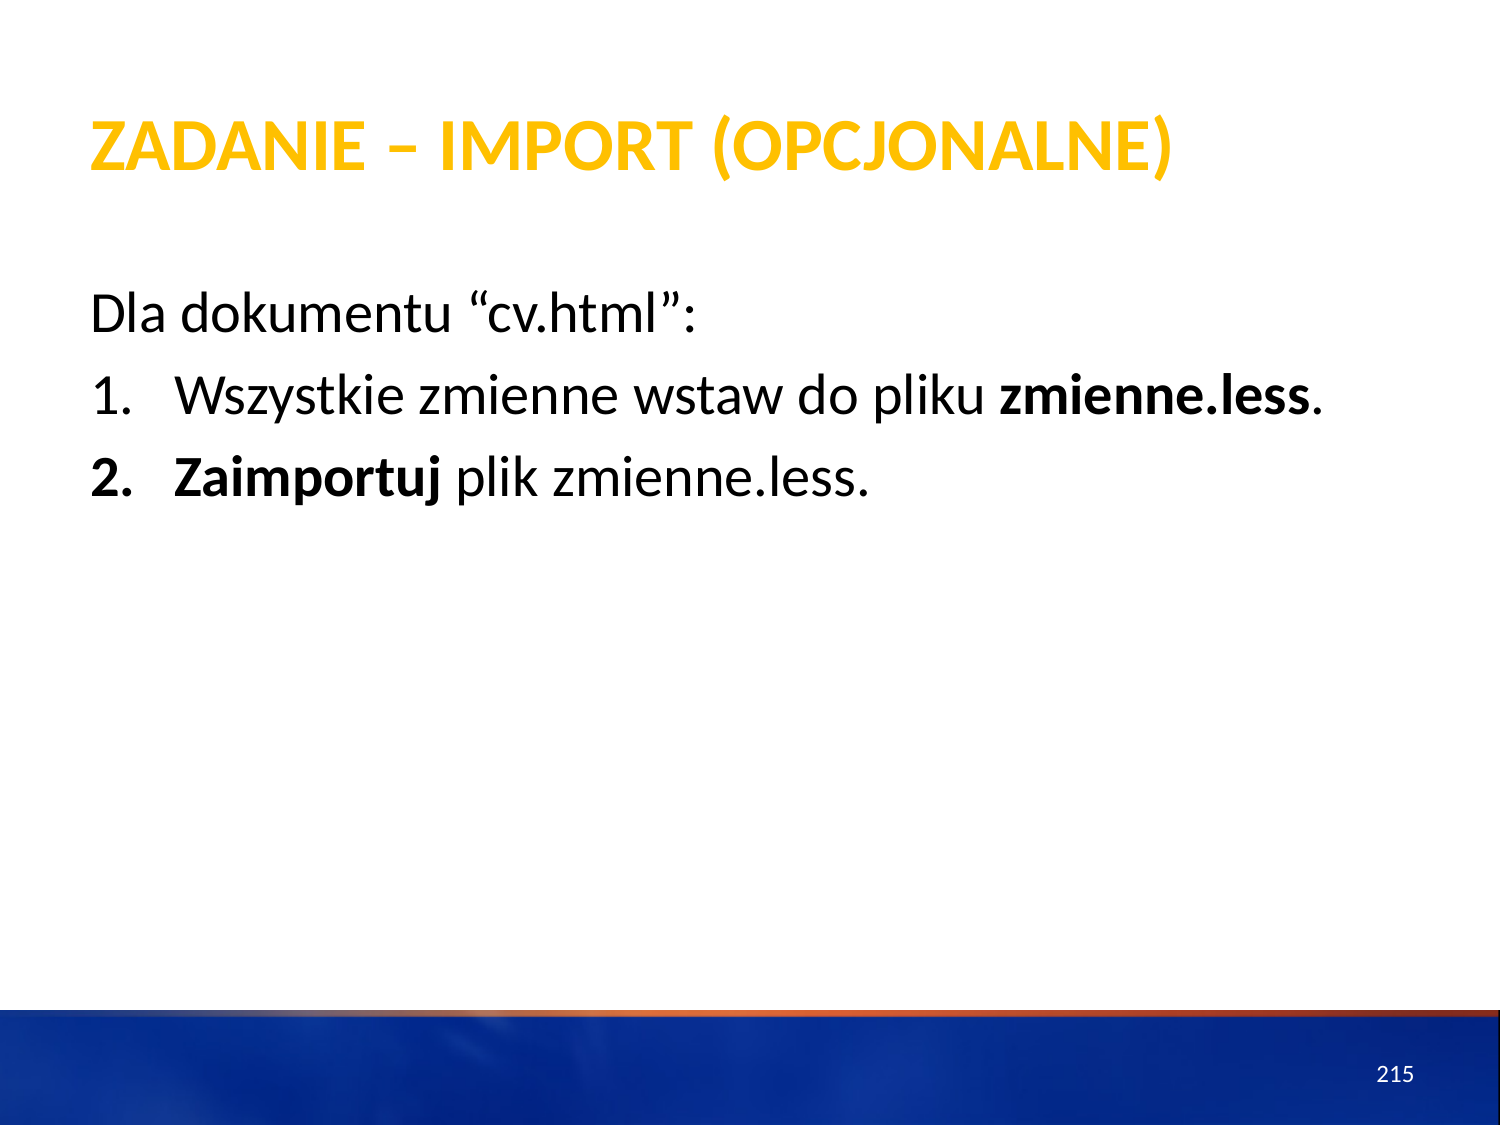

# ZADANIE – Import (opcjonalne)
Dla dokumentu “cv.html”:
Wszystkie zmienne wstaw do pliku zmienne.less.
Zaimportuj plik zmienne.less.
215